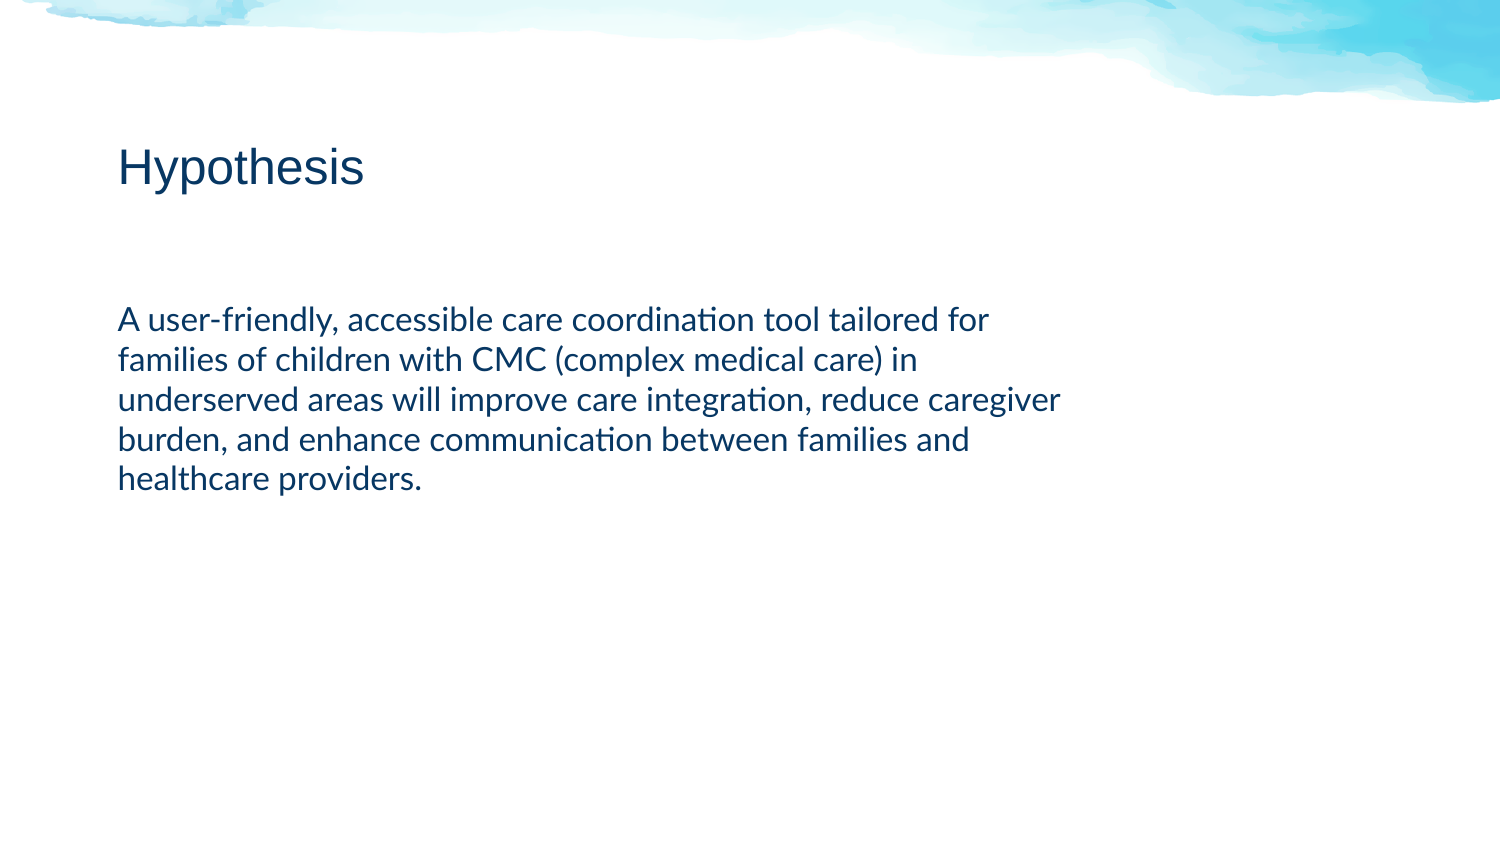

Hypothesis
A user-friendly, accessible care coordination tool tailored for families of children with CMC (complex medical care) in underserved areas will improve care integration, reduce caregiver burden, and enhance communication between families and healthcare providers.